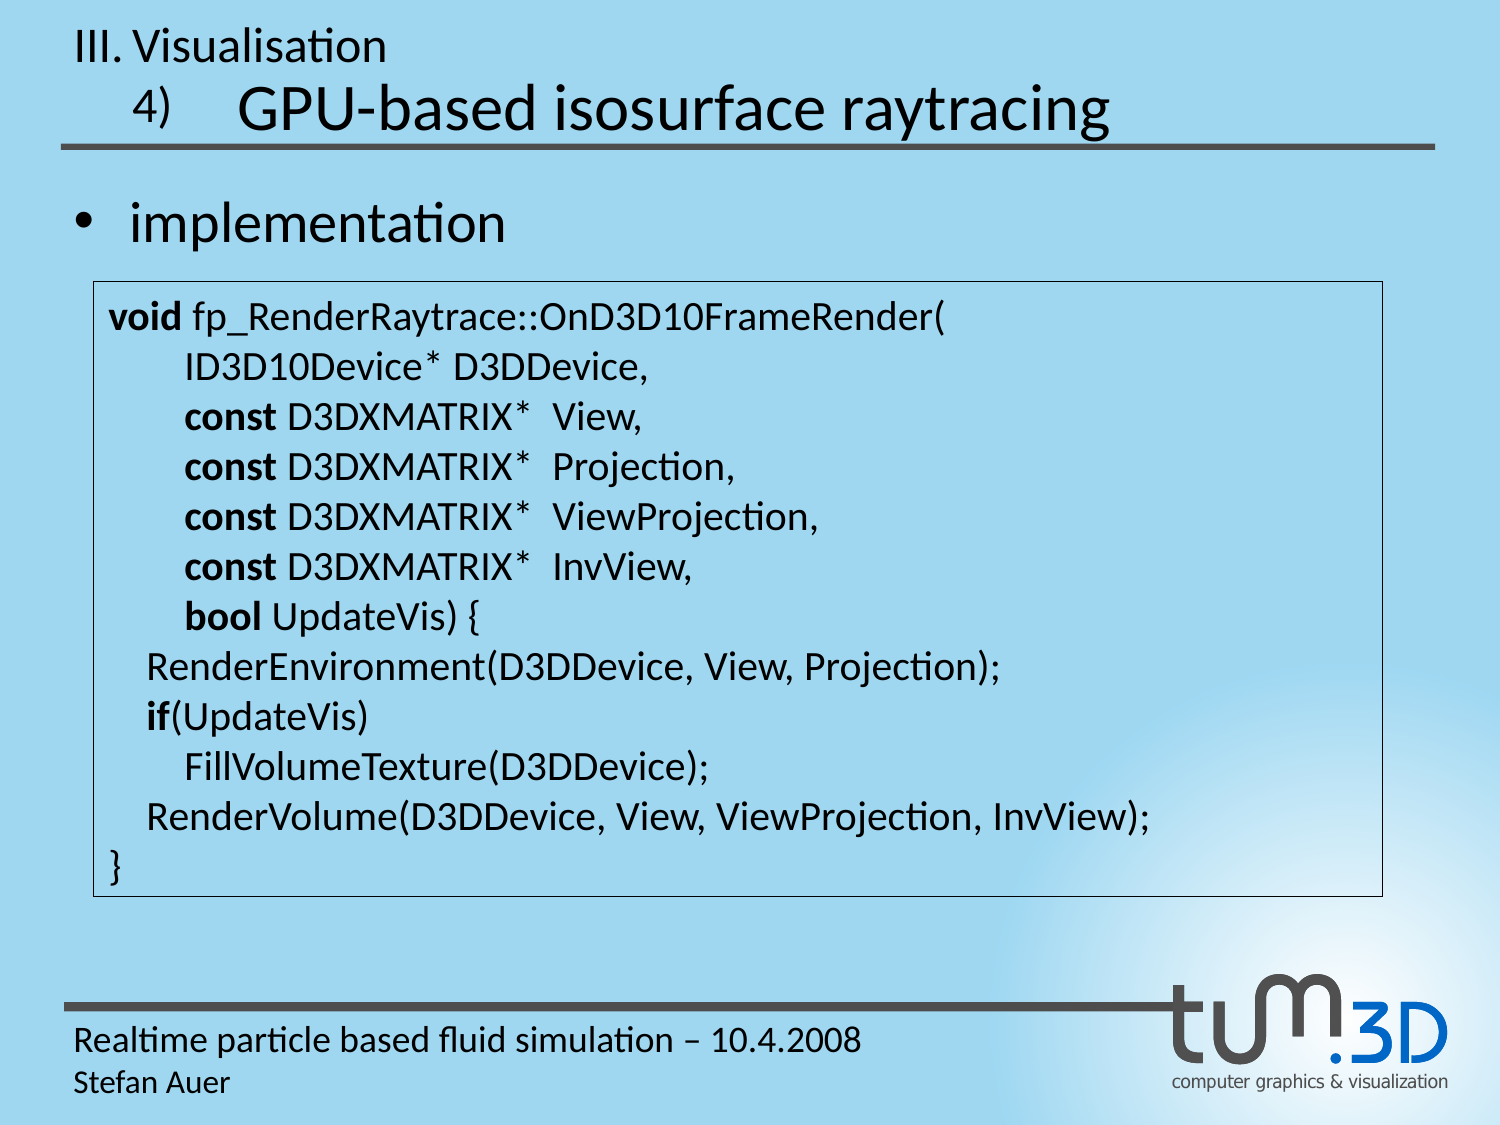

III.
Visualisation
GPU-based isosurface raytracing
4)
implementation

void fp_RenderRaytrace::OnD3D10FrameRender(
        ID3D10Device* D3DDevice,
        const D3DXMATRIX*  View,
        const D3DXMATRIX*  Projection,
        const D3DXMATRIX*  ViewProjection,
        const D3DXMATRIX*  InvView,
        bool UpdateVis) {
    RenderEnvironment(D3DDevice, View, Projection);
    if(UpdateVis)
        FillVolumeTexture(D3DDevice);
    RenderVolume(D3DDevice, View, ViewProjection, InvView);
}